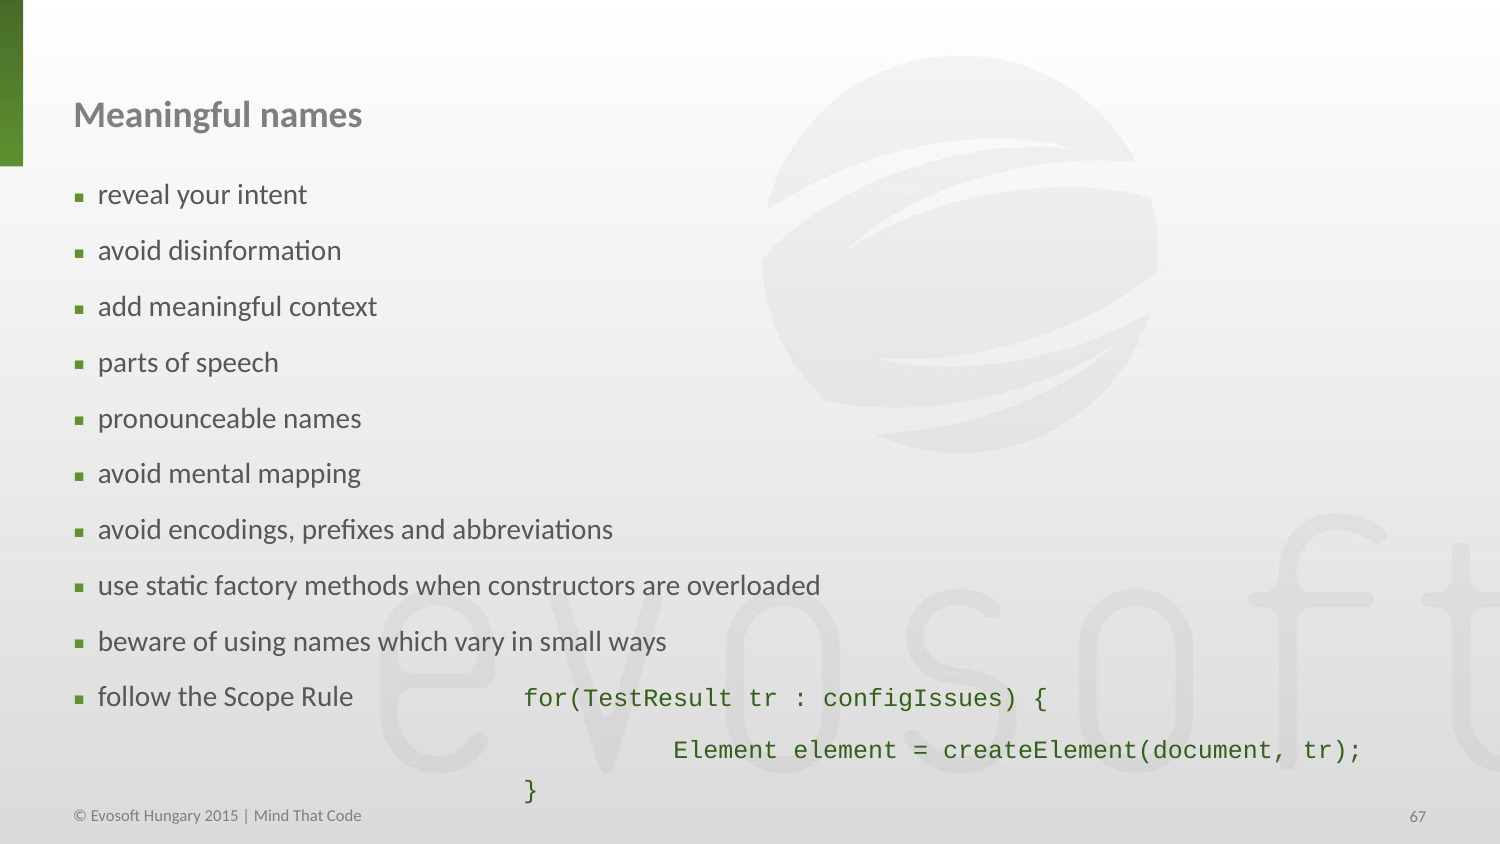

Meaningful names
  reveal your intent
  avoid disinformation
  add meaningful context
  parts of speech
  pronounceable names
  avoid mental mapping
  avoid encodings, prefixes and abbreviations
  use static factory methods when constructors are overloaded
  beware of using names which vary in small ways
  follow the Scope Rule		for(TestResult tr : configIssues) {
				Element element = createElement(document, tr);
			}